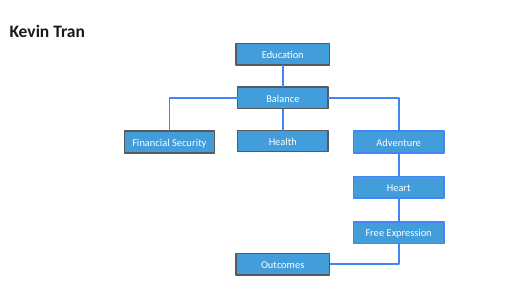

Kevin Tran
Education
Balance
Health
Financial Security
Adventure
Heart
Free Expression
Outcomes